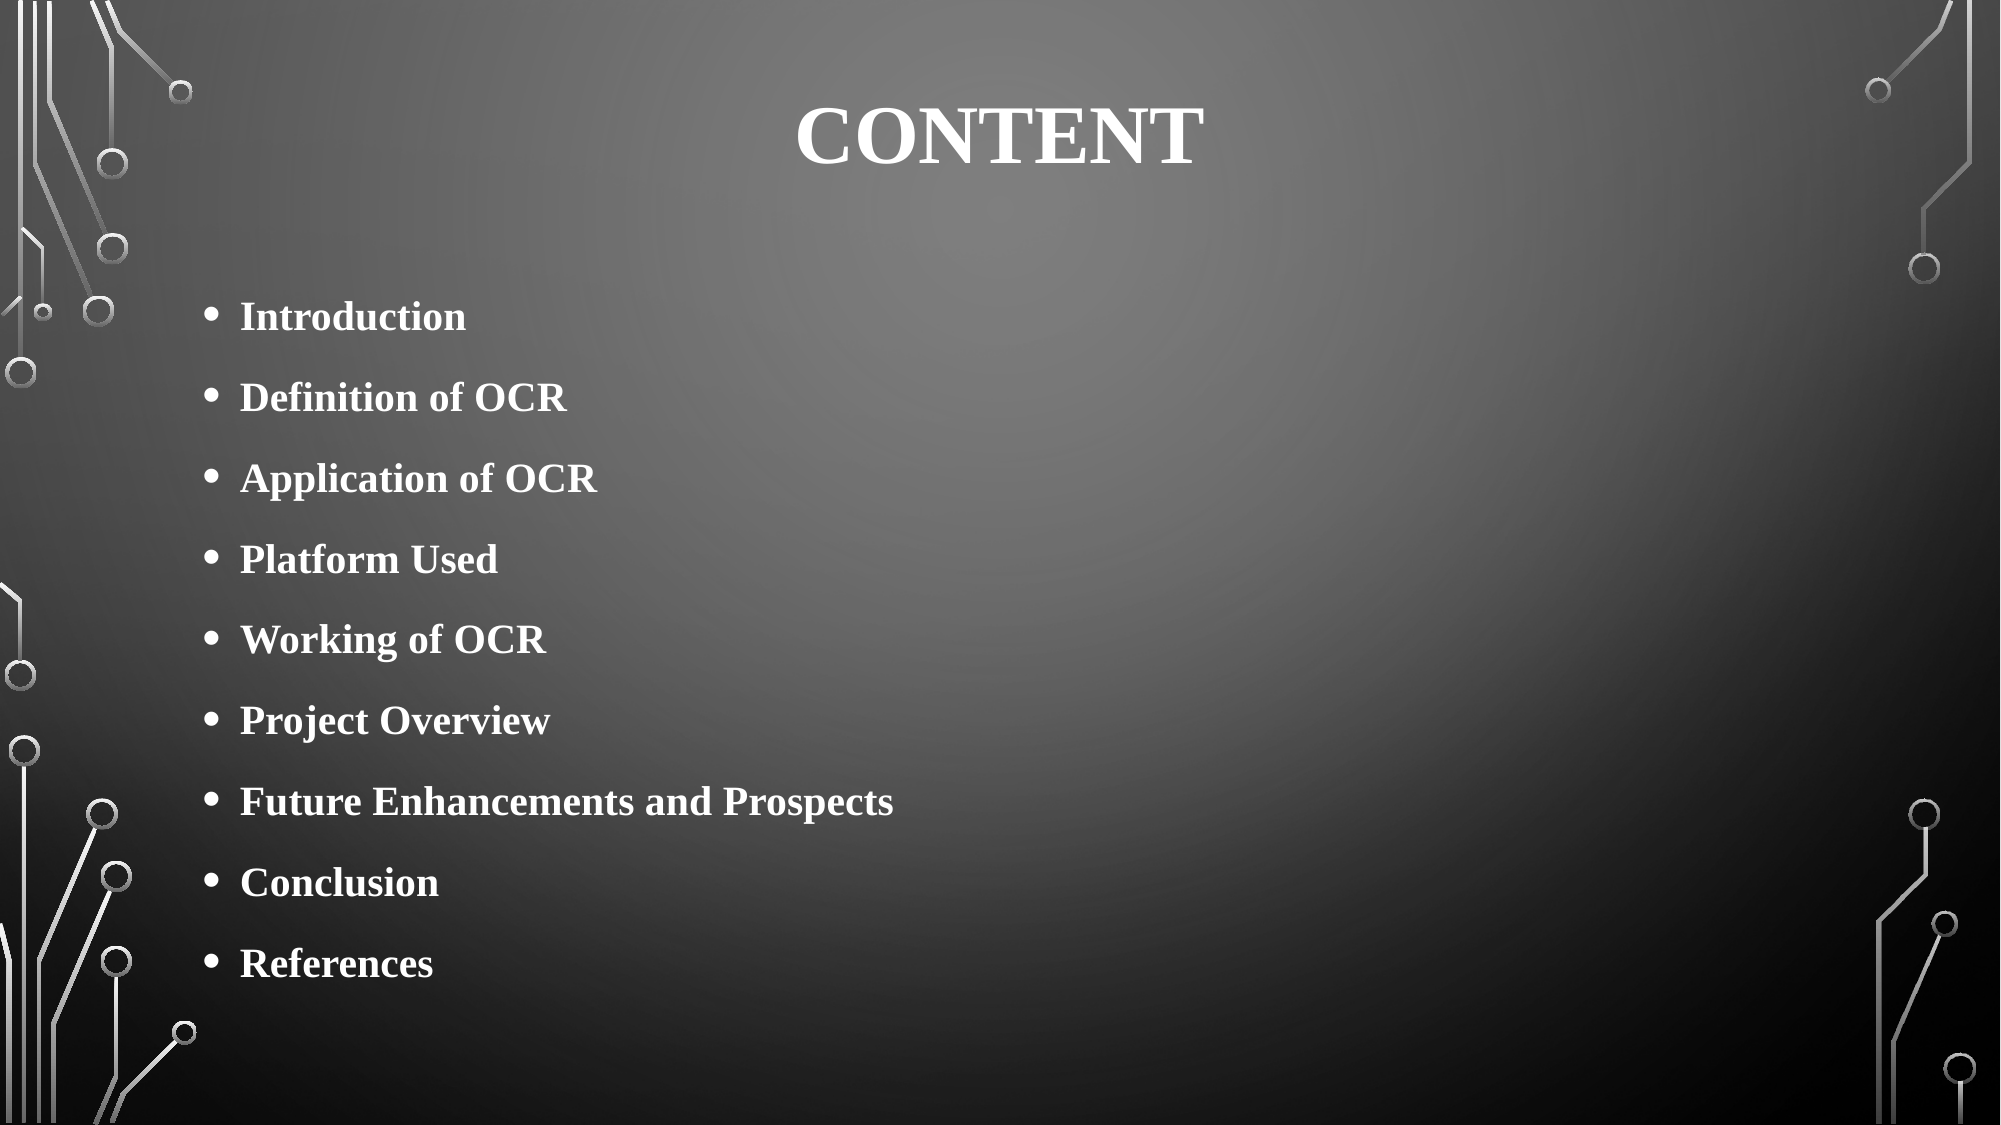

# Content
Introduction
Definition of OCR
Application of OCR
Platform Used
Working of OCR
Project Overview
Future Enhancements and Prospects
Conclusion
References